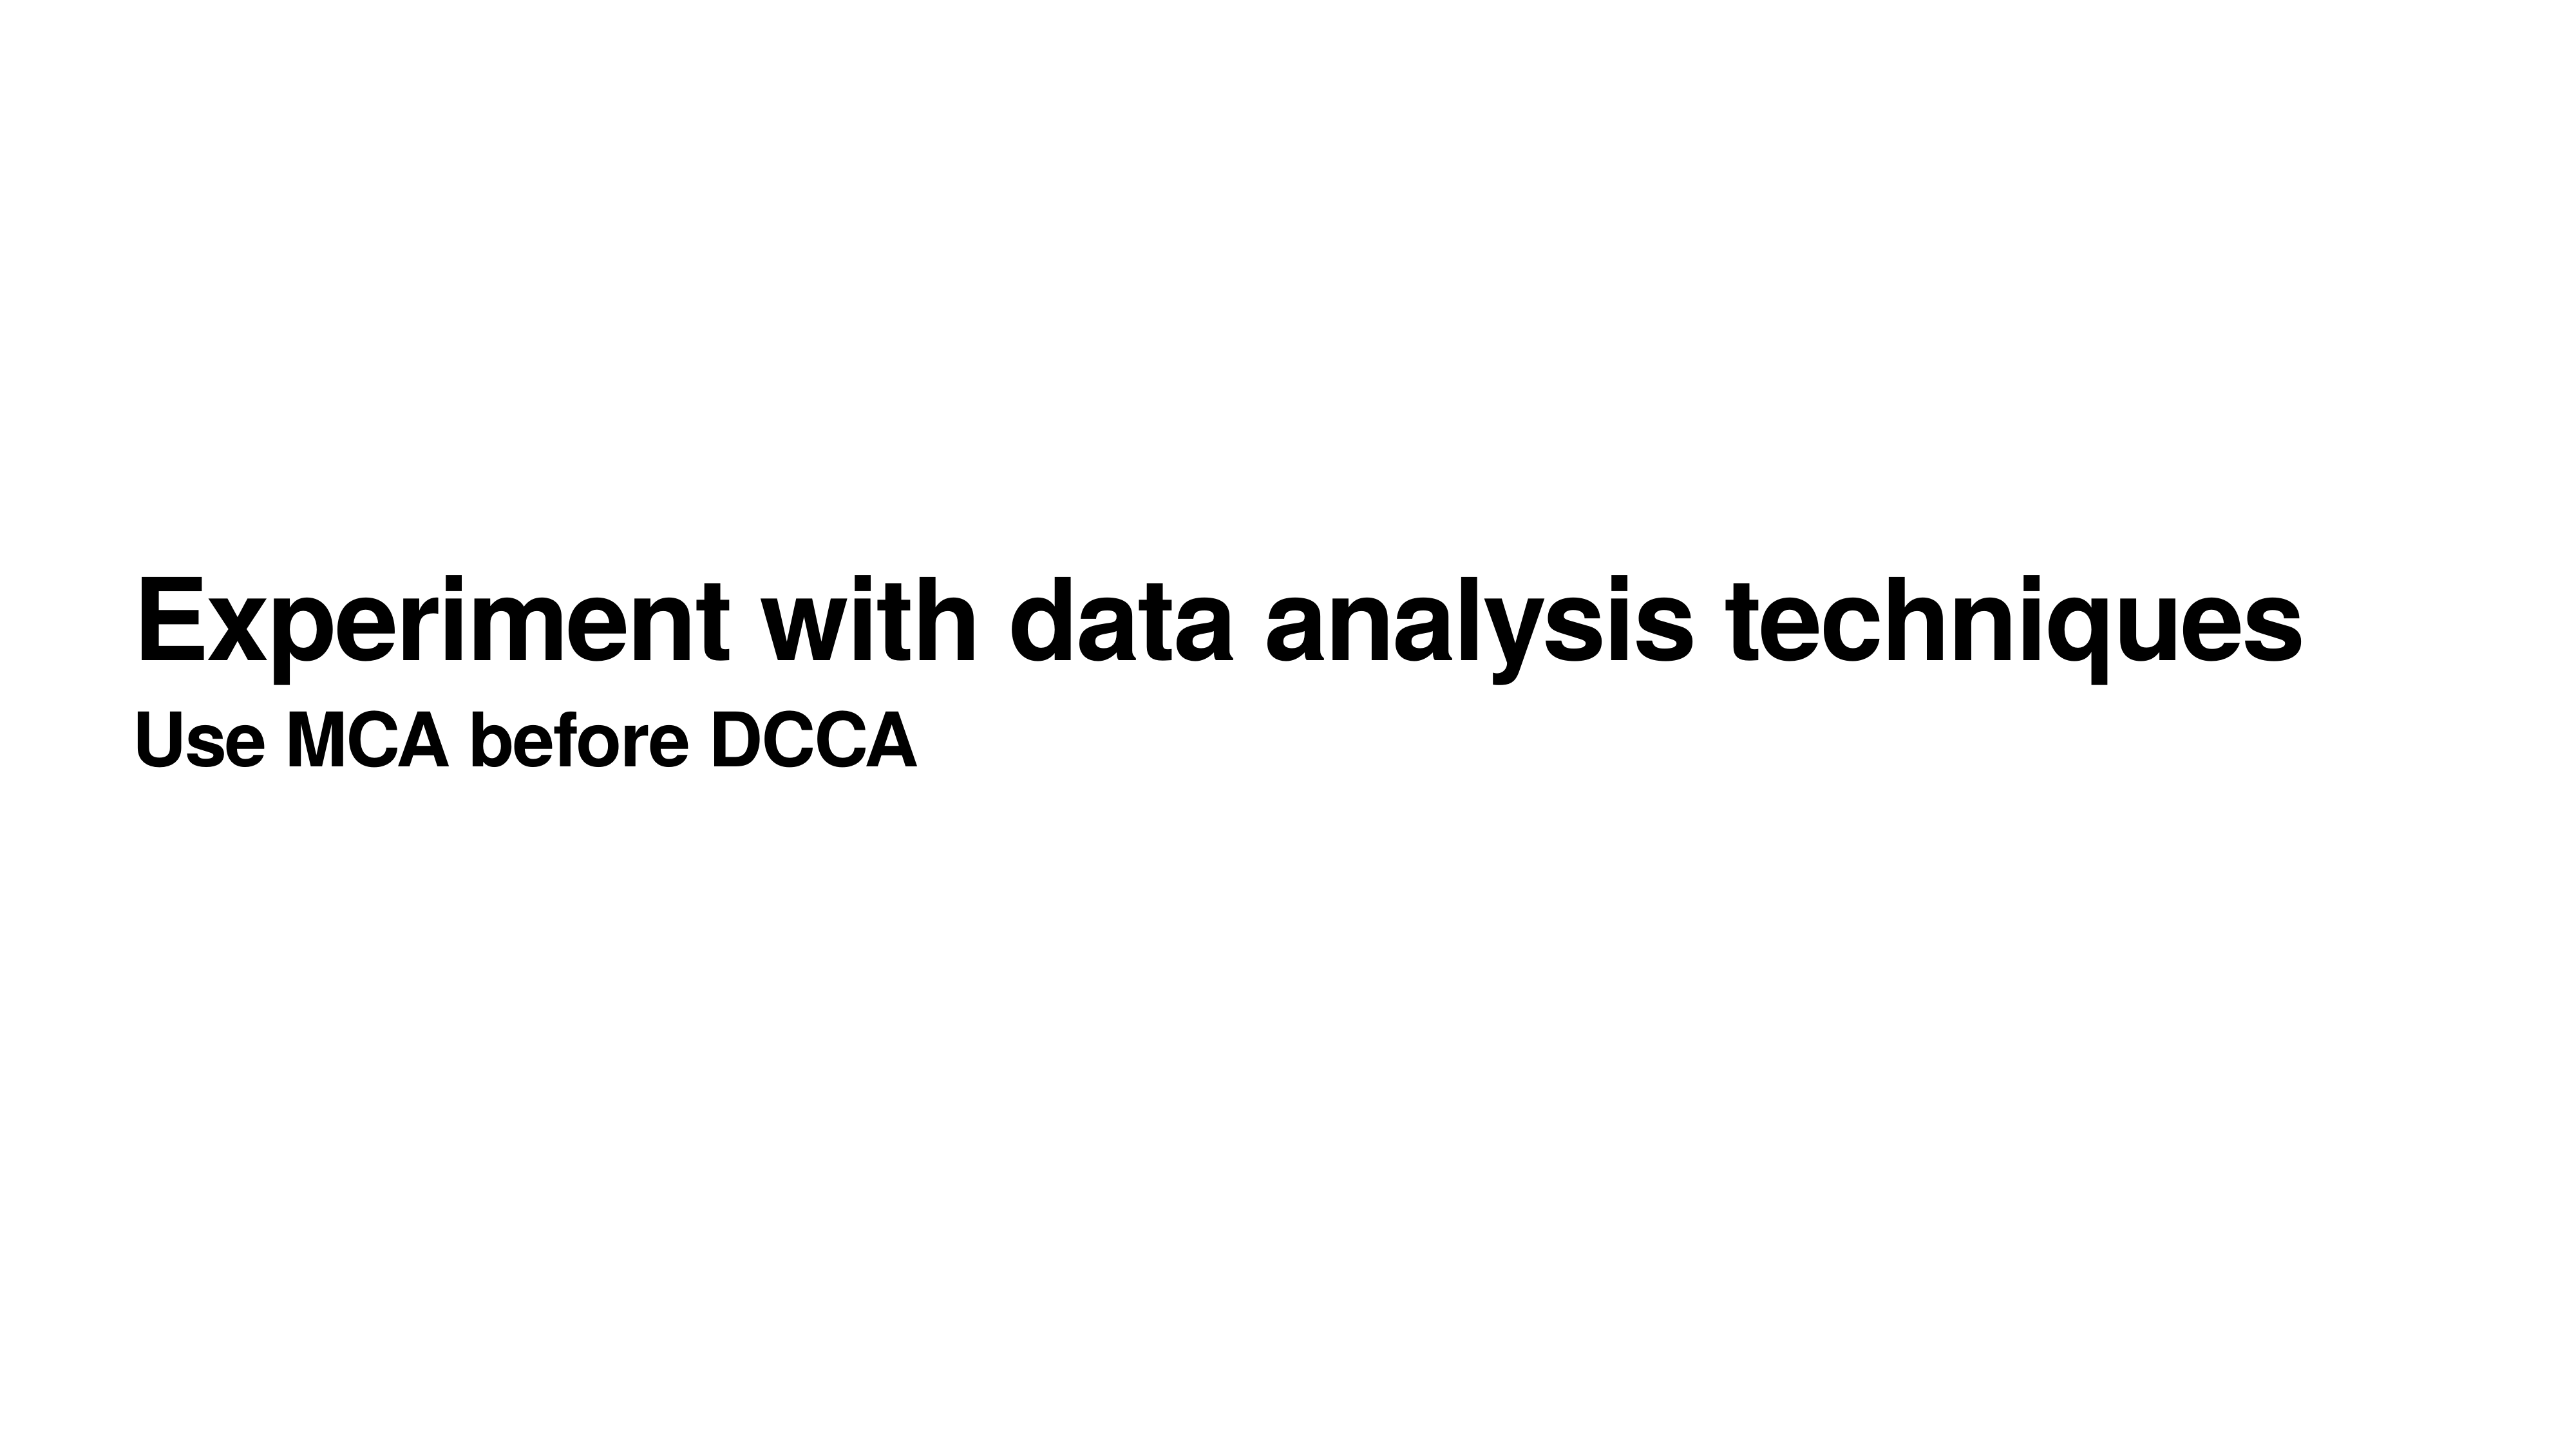

# Experiment with data analysis techniques
Use MCA before DCCA